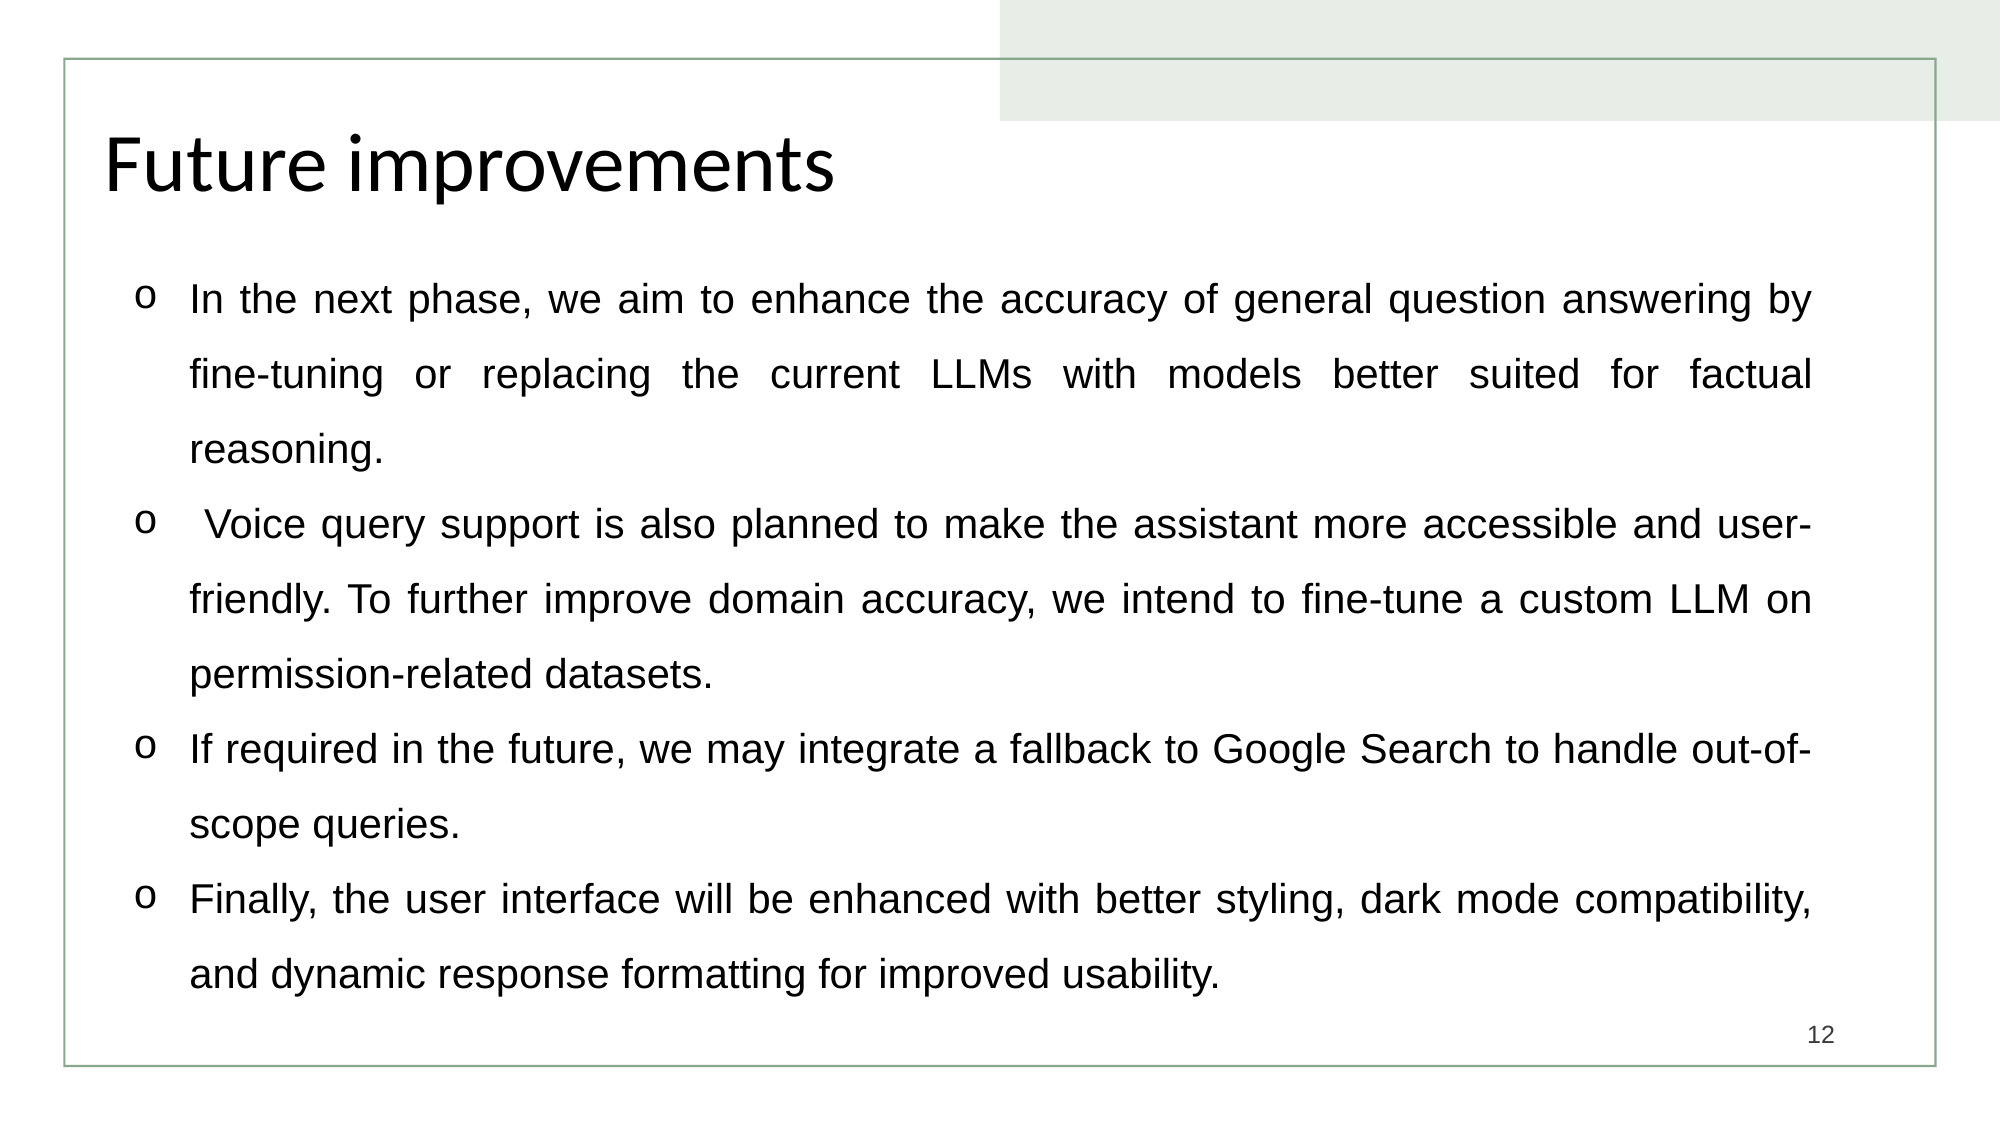

Future improvements
In the next phase, we aim to enhance the accuracy of general question answering by fine-tuning or replacing the current LLMs with models better suited for factual reasoning.
 Voice query support is also planned to make the assistant more accessible and user-friendly. To further improve domain accuracy, we intend to fine-tune a custom LLM on permission-related datasets.
If required in the future, we may integrate a fallback to Google Search to handle out-of-scope queries.
Finally, the user interface will be enhanced with better styling, dark mode compatibility, and dynamic response formatting for improved usability.
12